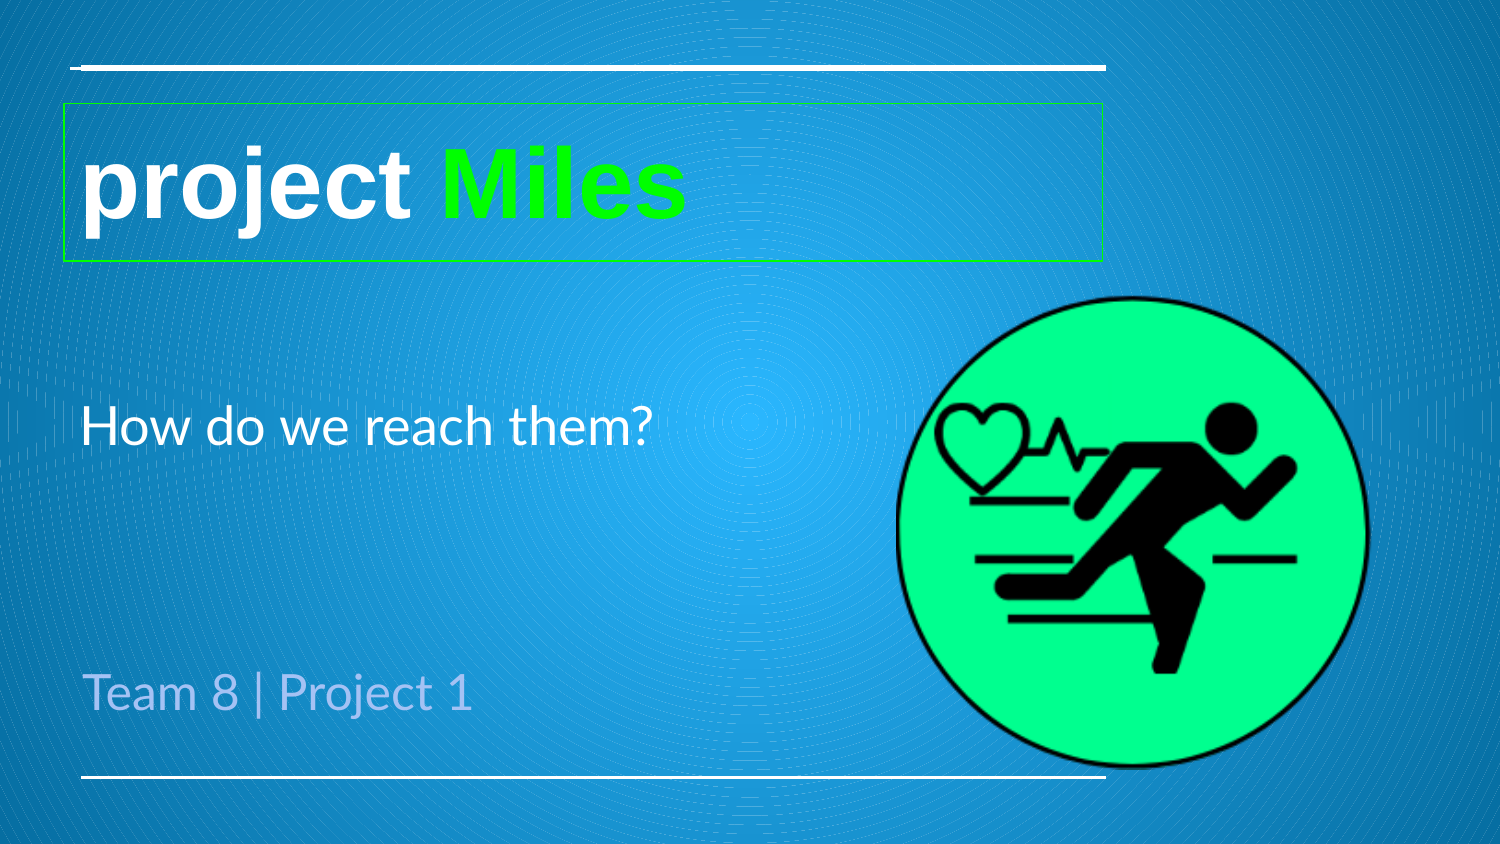

# project Miles
How do we reach them?
Team 8 | Project 1